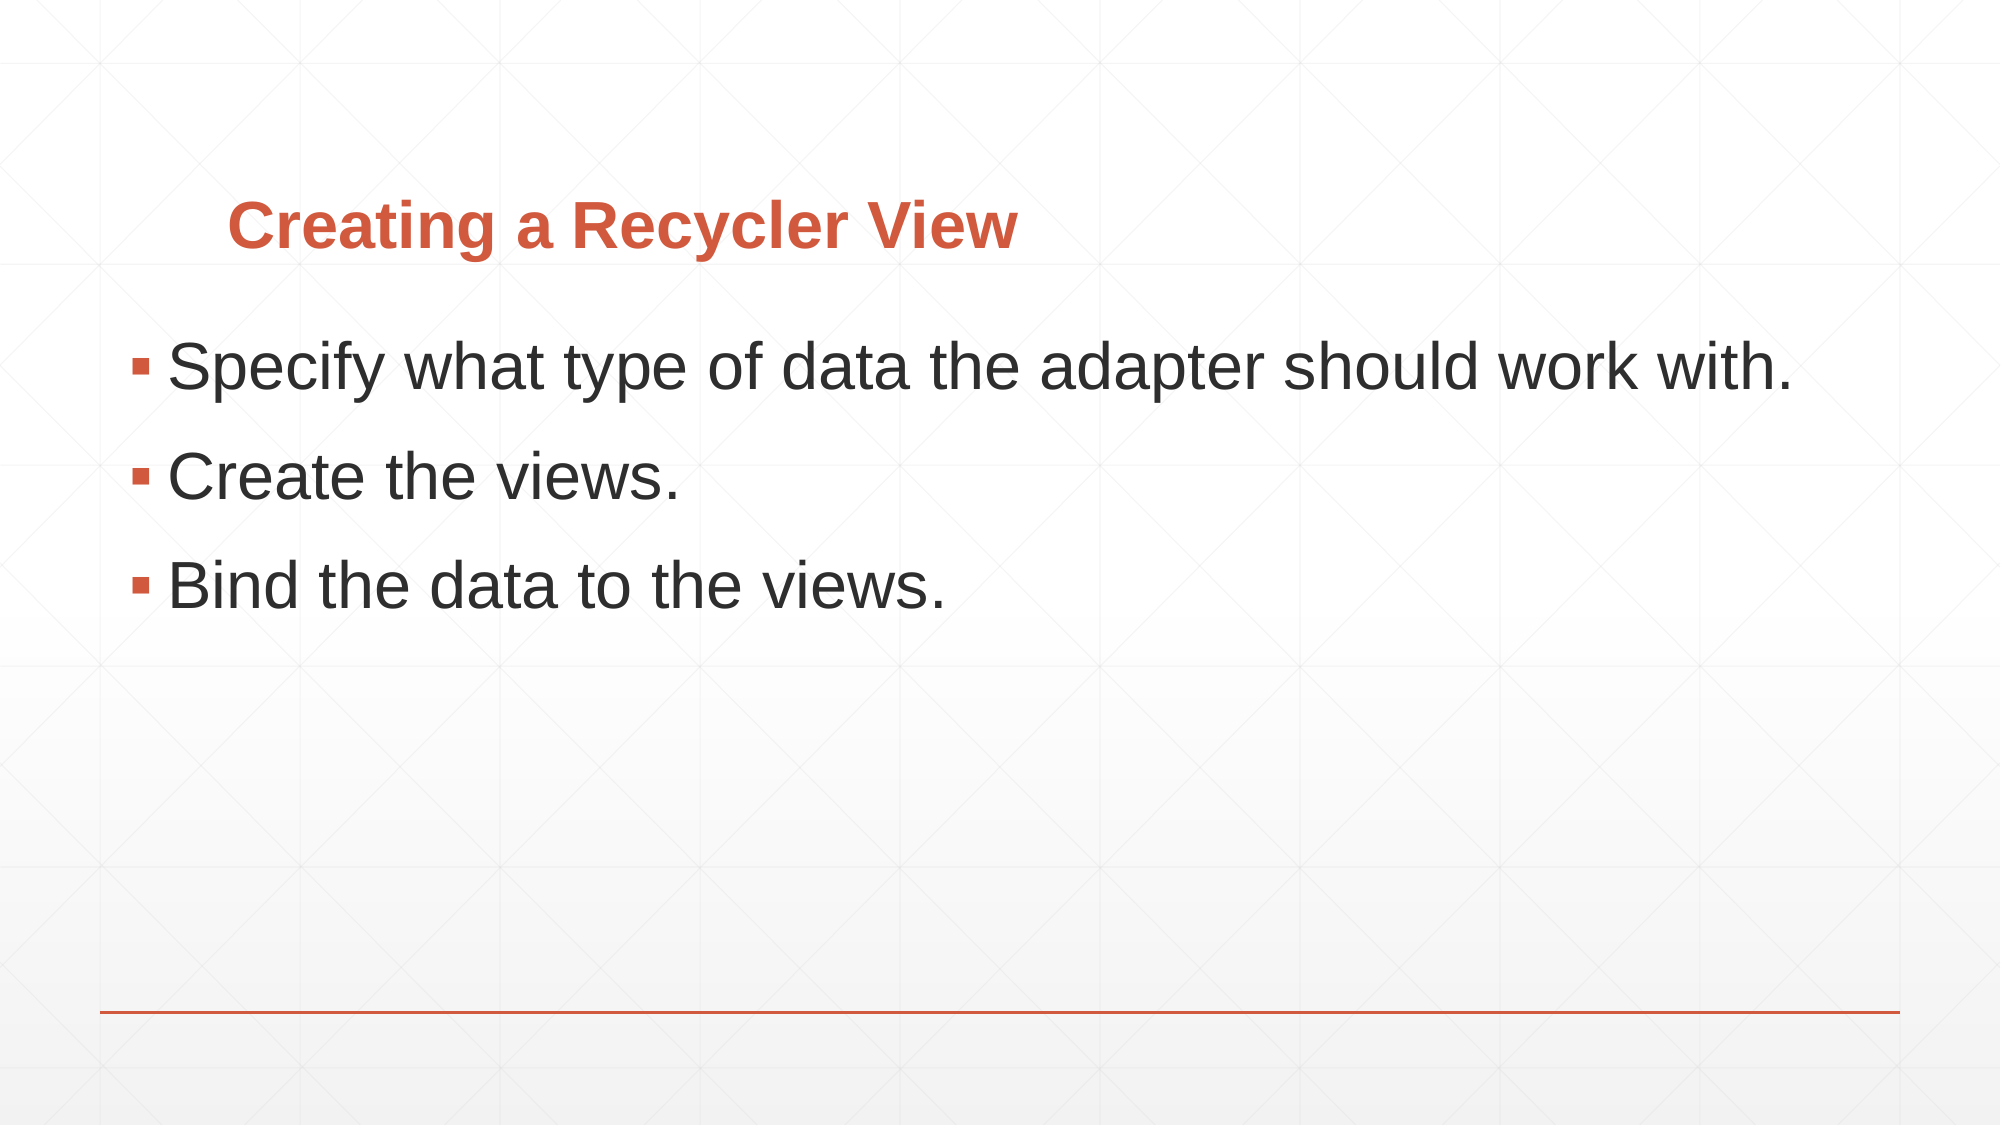

# Creating a Recycler View
Specify what type of data the adapter should work with.
Create the views.
Bind the data to the views.